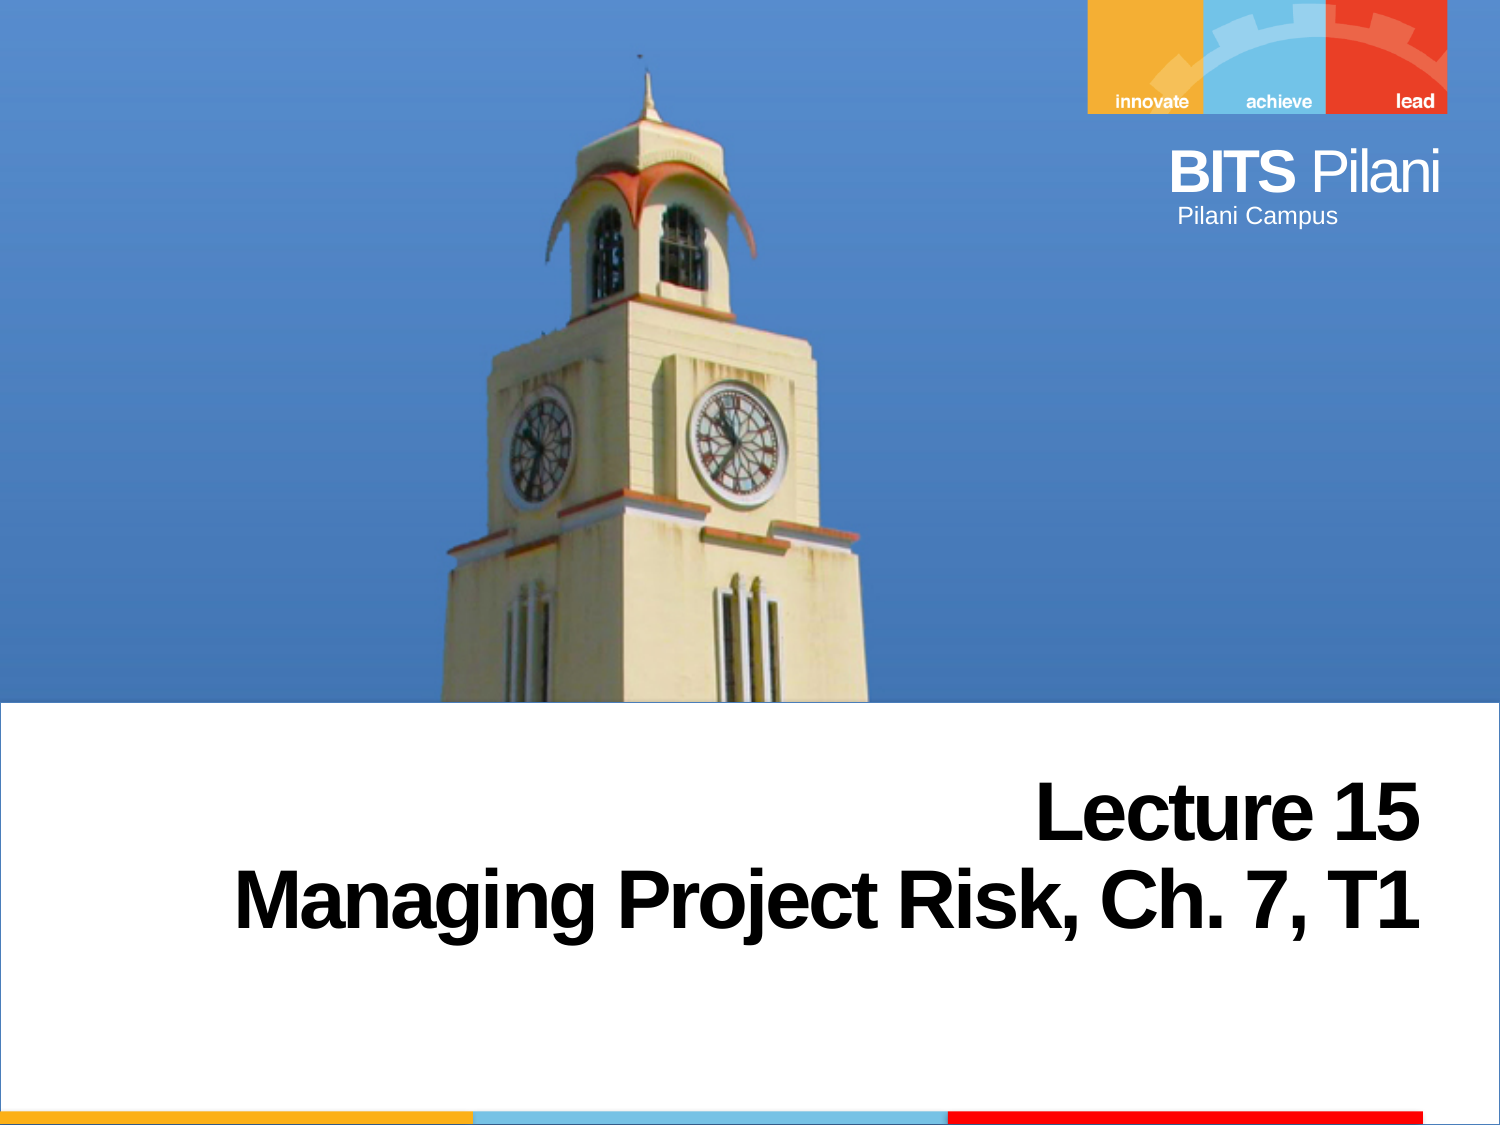

Lecture 15
Managing Project Risk, Ch. 7, T1